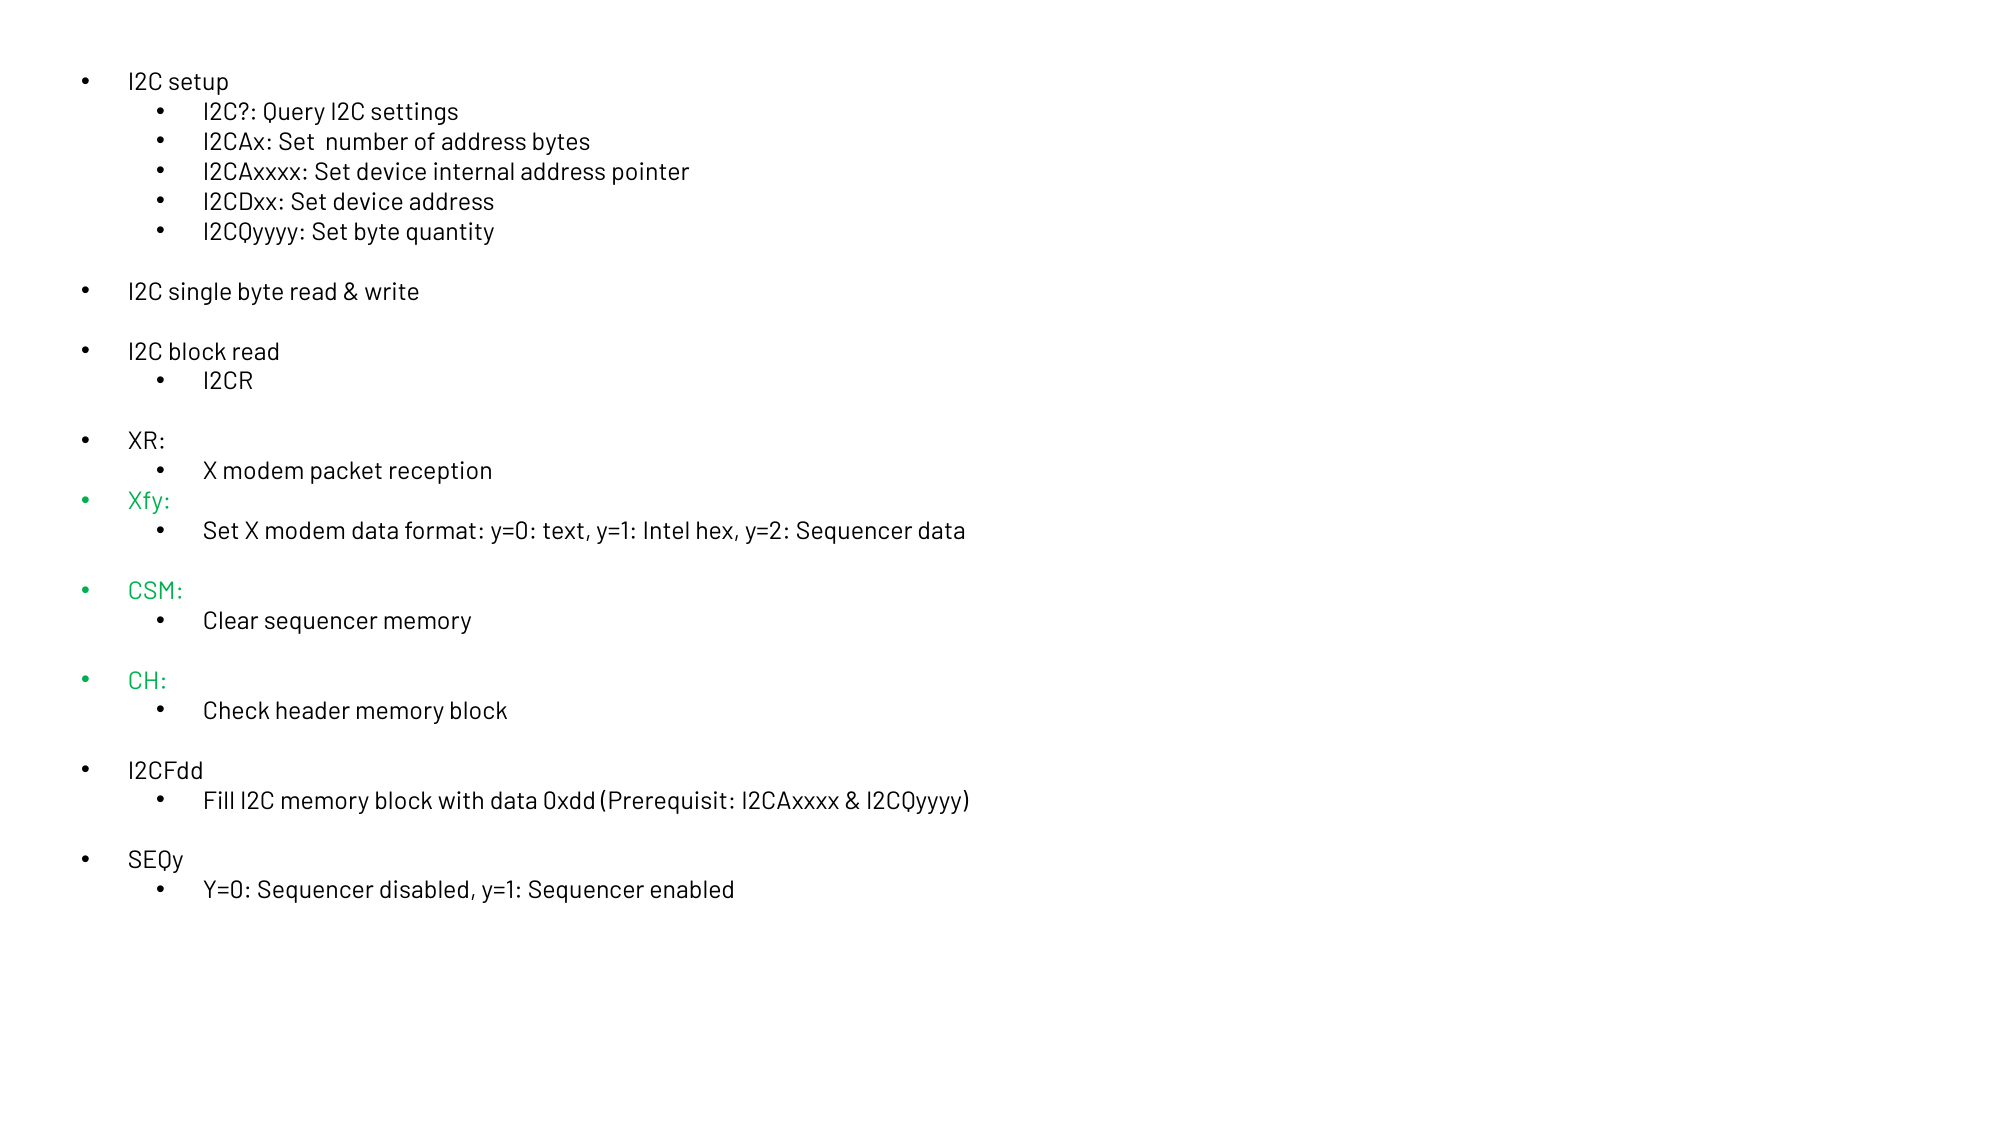

I2C setup
I2C?: Query I2C settings
I2CAx: Set  number of address bytes
I2CAxxxx: Set device internal address pointer
I2CDxx: Set device address
I2CQyyyy: Set byte quantity

I2C single byte read & write

I2C block read
I2CR

XR:
X modem packet reception
Xfy:
Set X modem data format: y=0: text, y=1: Intel hex, y=2: Sequencer data

CSM:
Clear sequencer memory

CH:
Check header memory block

I2CFdd
Fill I2C memory block with data 0xdd (Prerequisit: I2CAxxxx & I2CQyyyy)

SEQy
Y=0: Sequencer disabled, y=1: Sequencer enabled